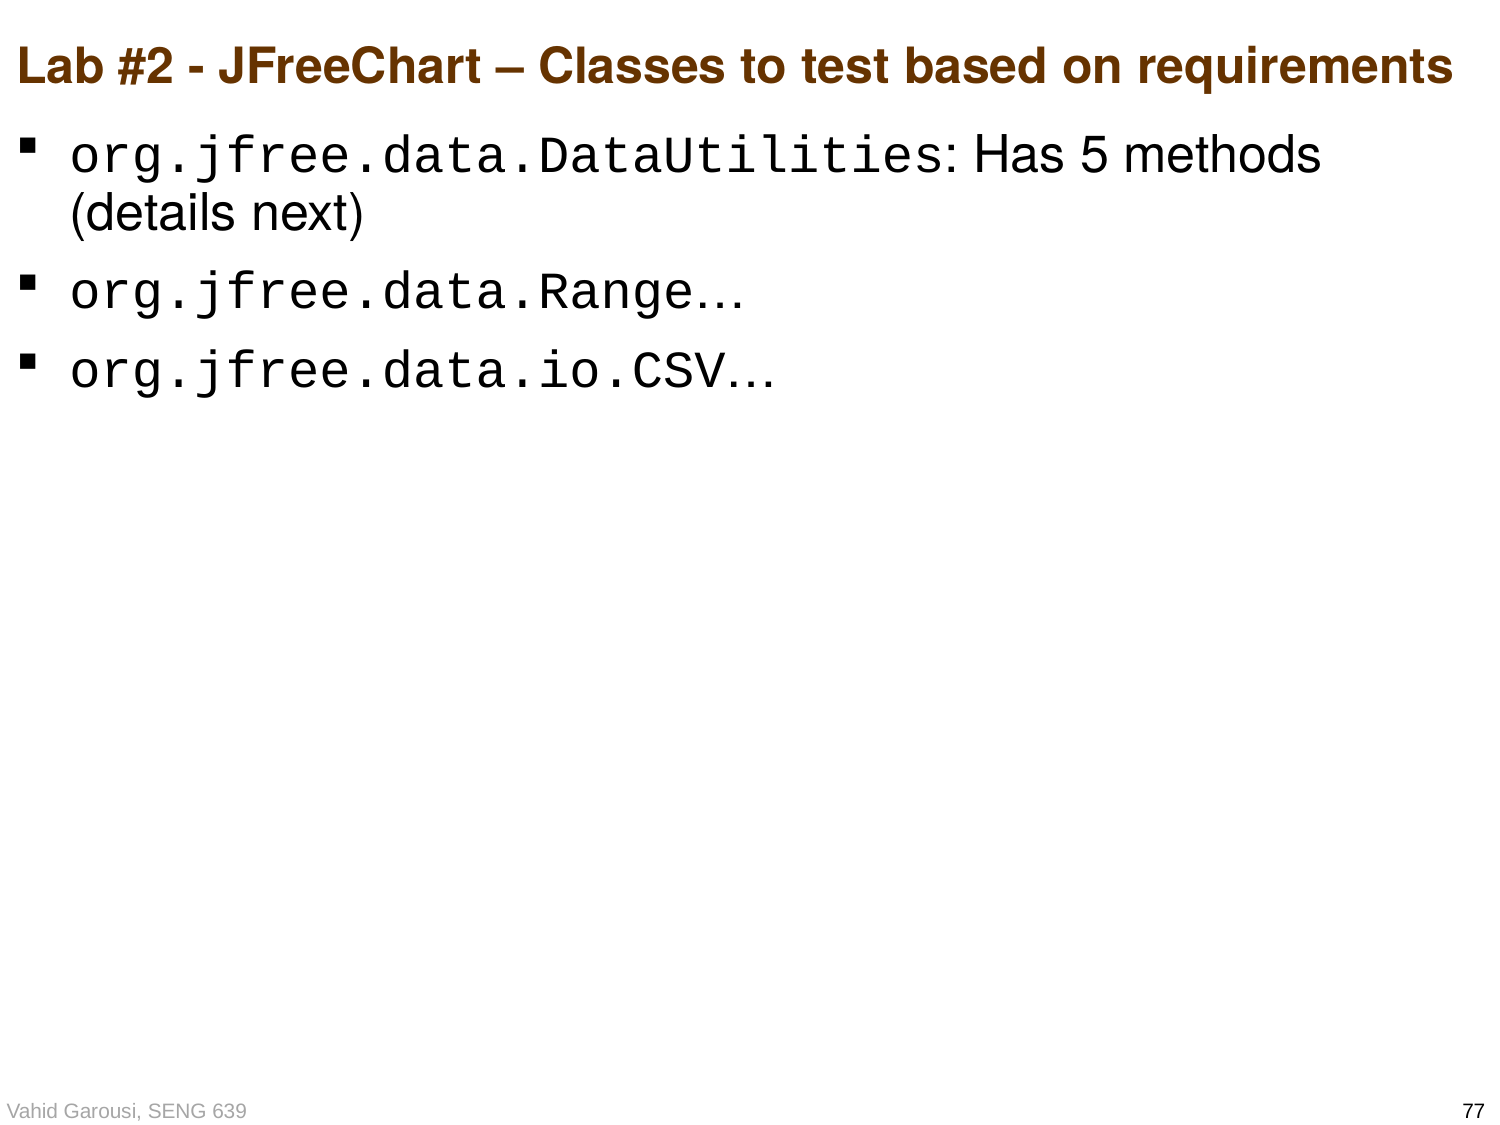

# Lab #2 - JFreeChart – Classes to test based on requirements
org.jfree.data.DataUtilities: Has 5 methods (details next)
org.jfree.data.Range…
org.jfree.data.io.CSV…